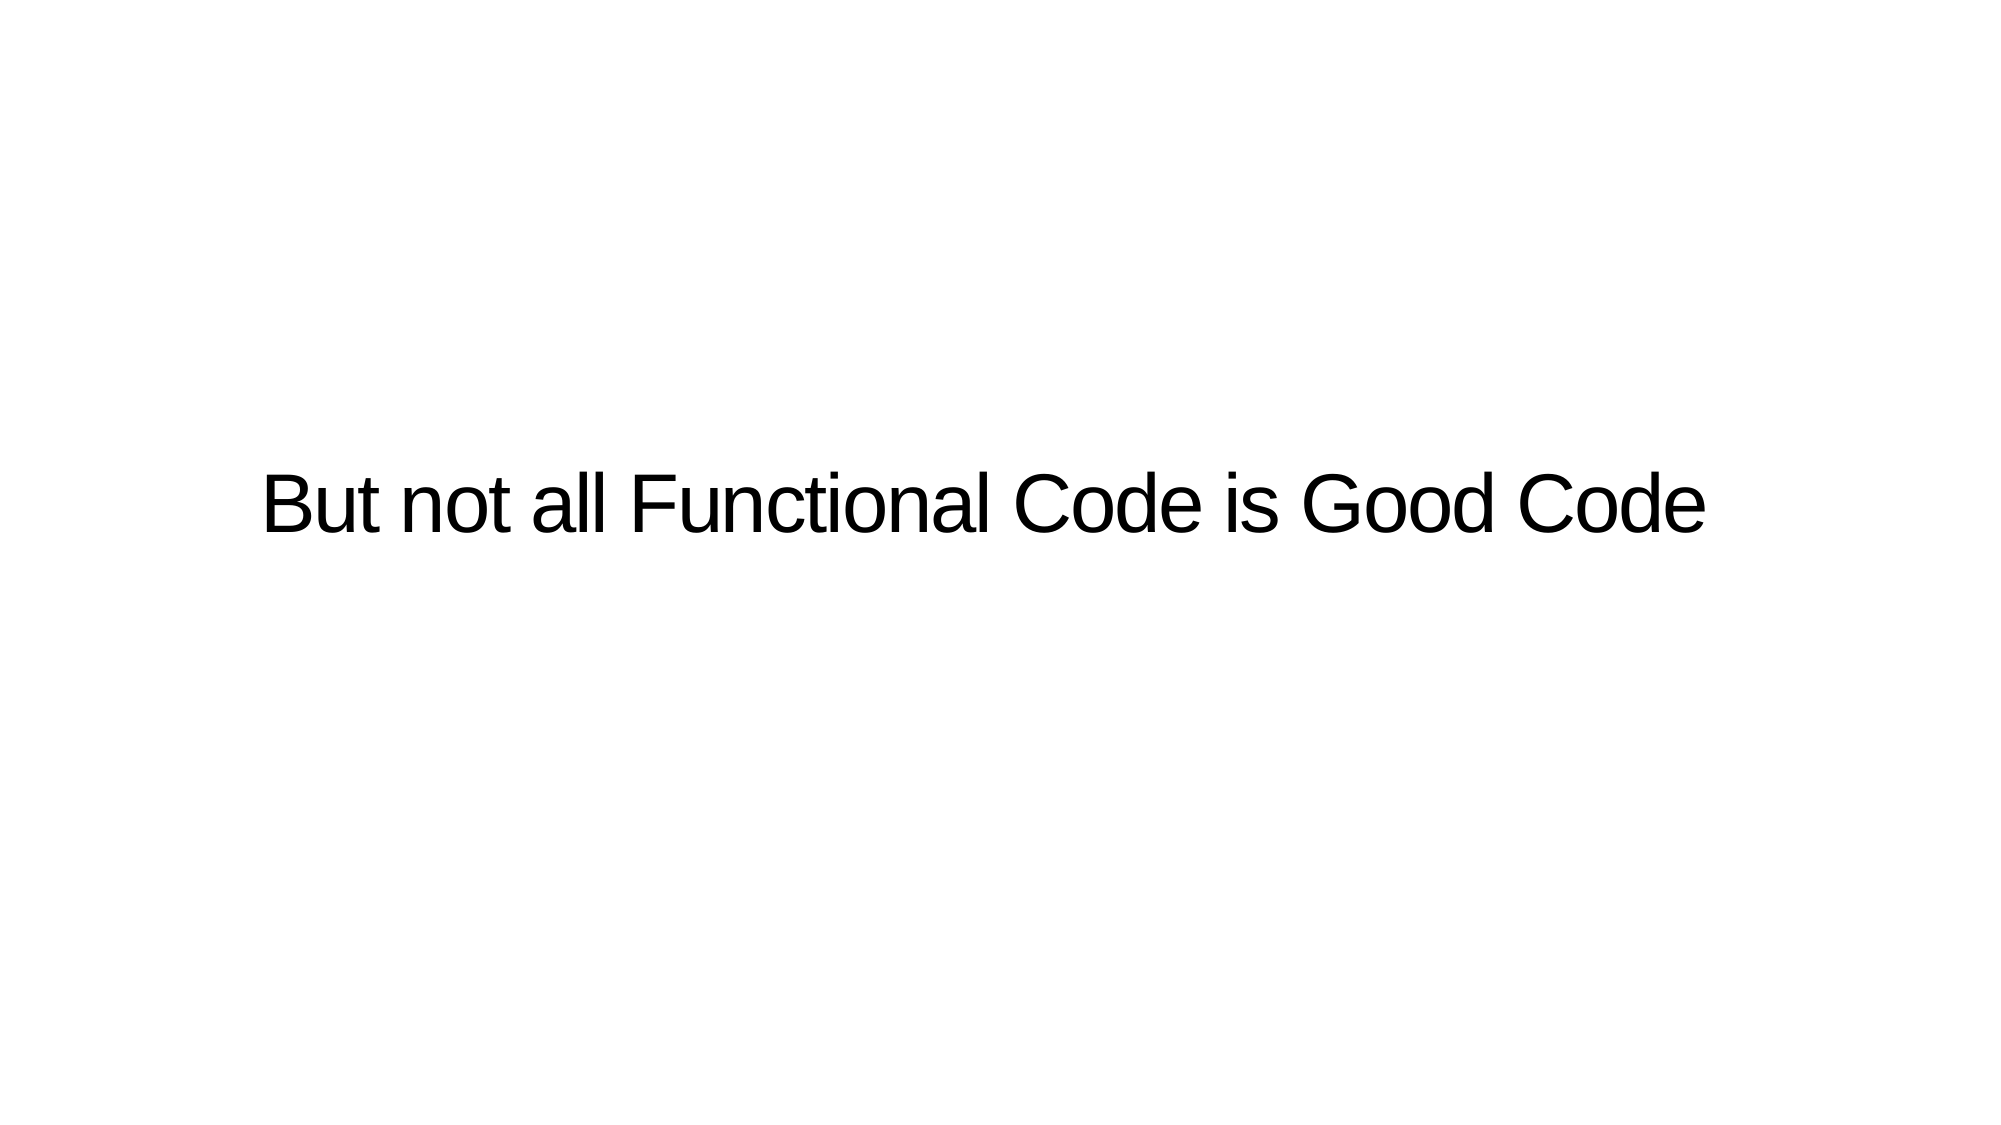

# But not all Functional Code is Good Code